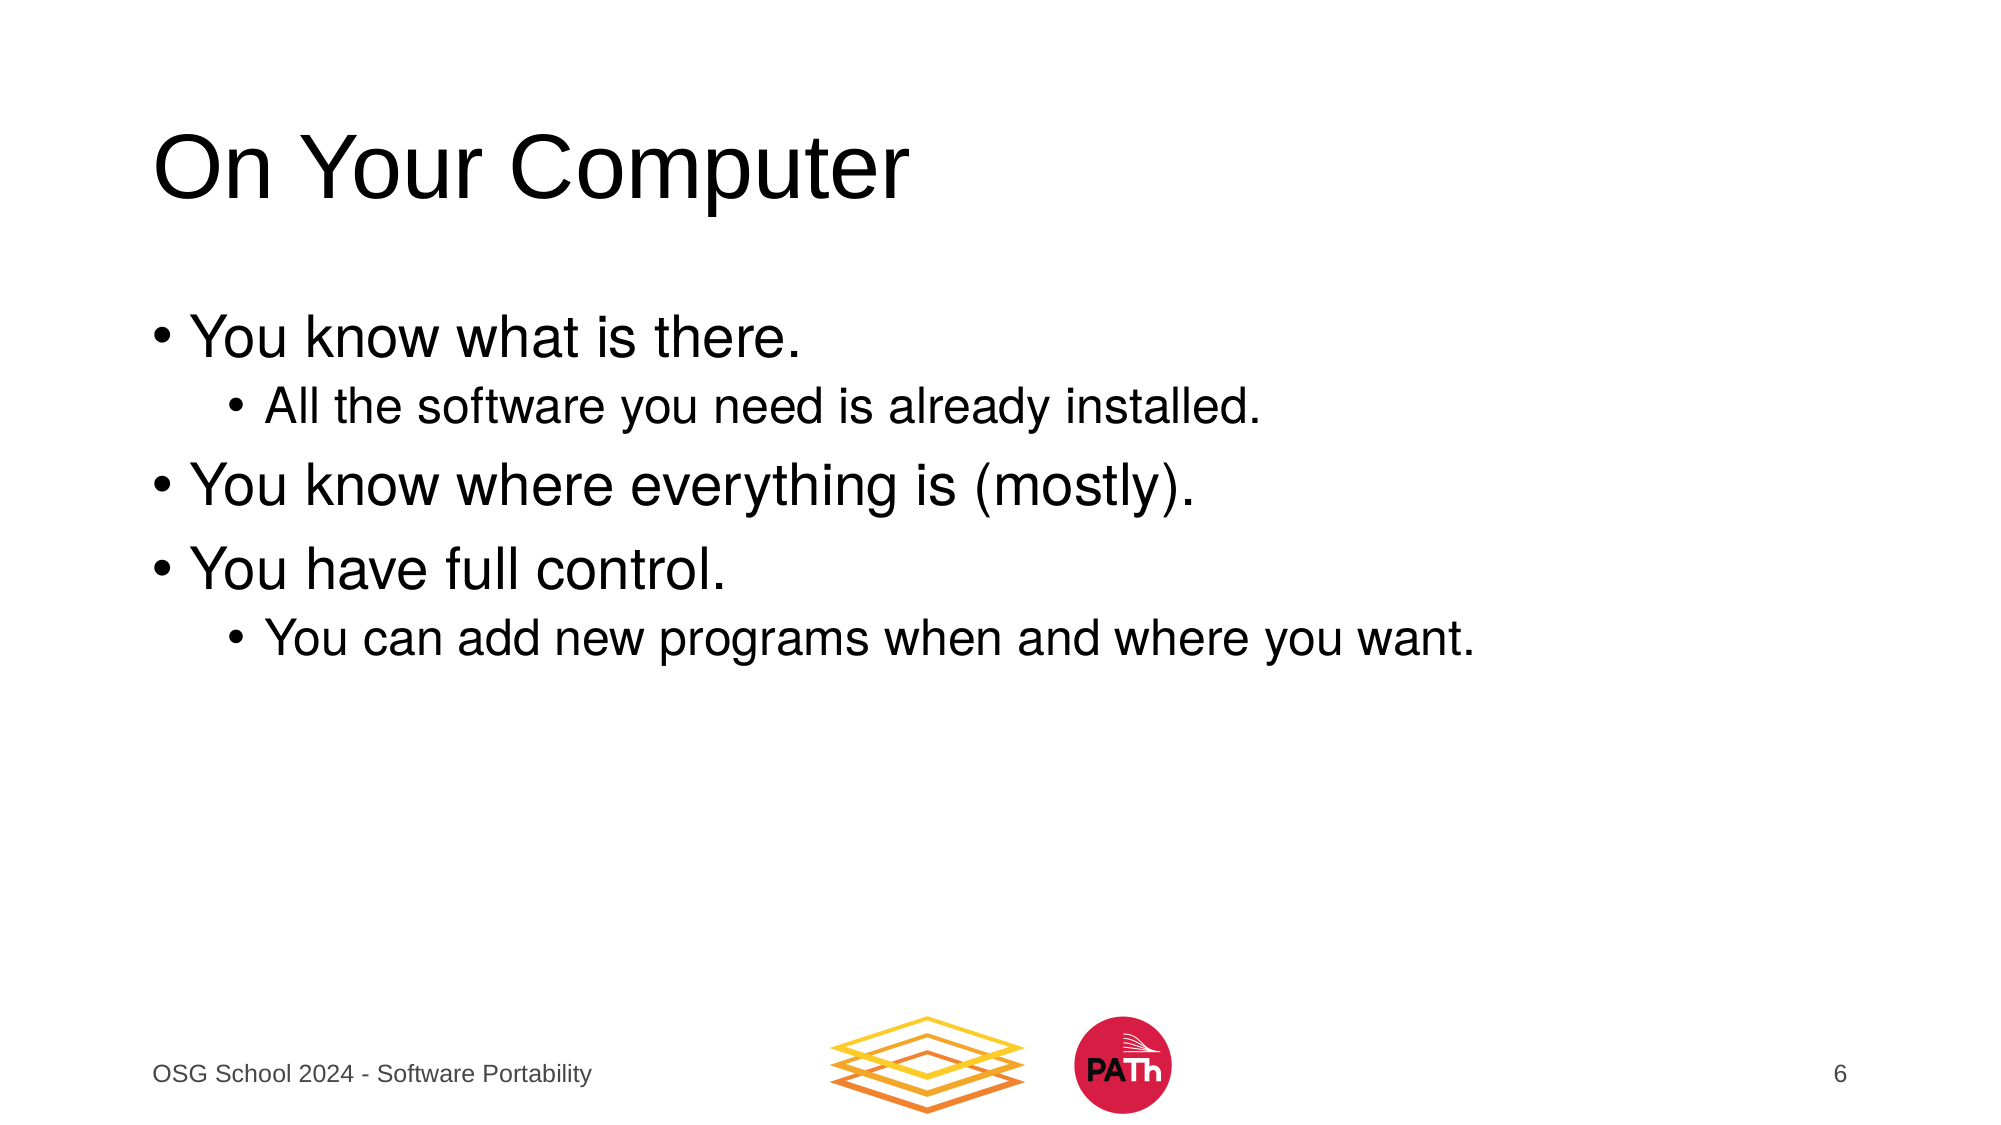

# On Your Computer
You know what is there.
All the software you need is already installed.
You know where everything is (mostly).
You have full control.
You can add new programs when and where you want.

OSG School 2024 - Software Portability
6